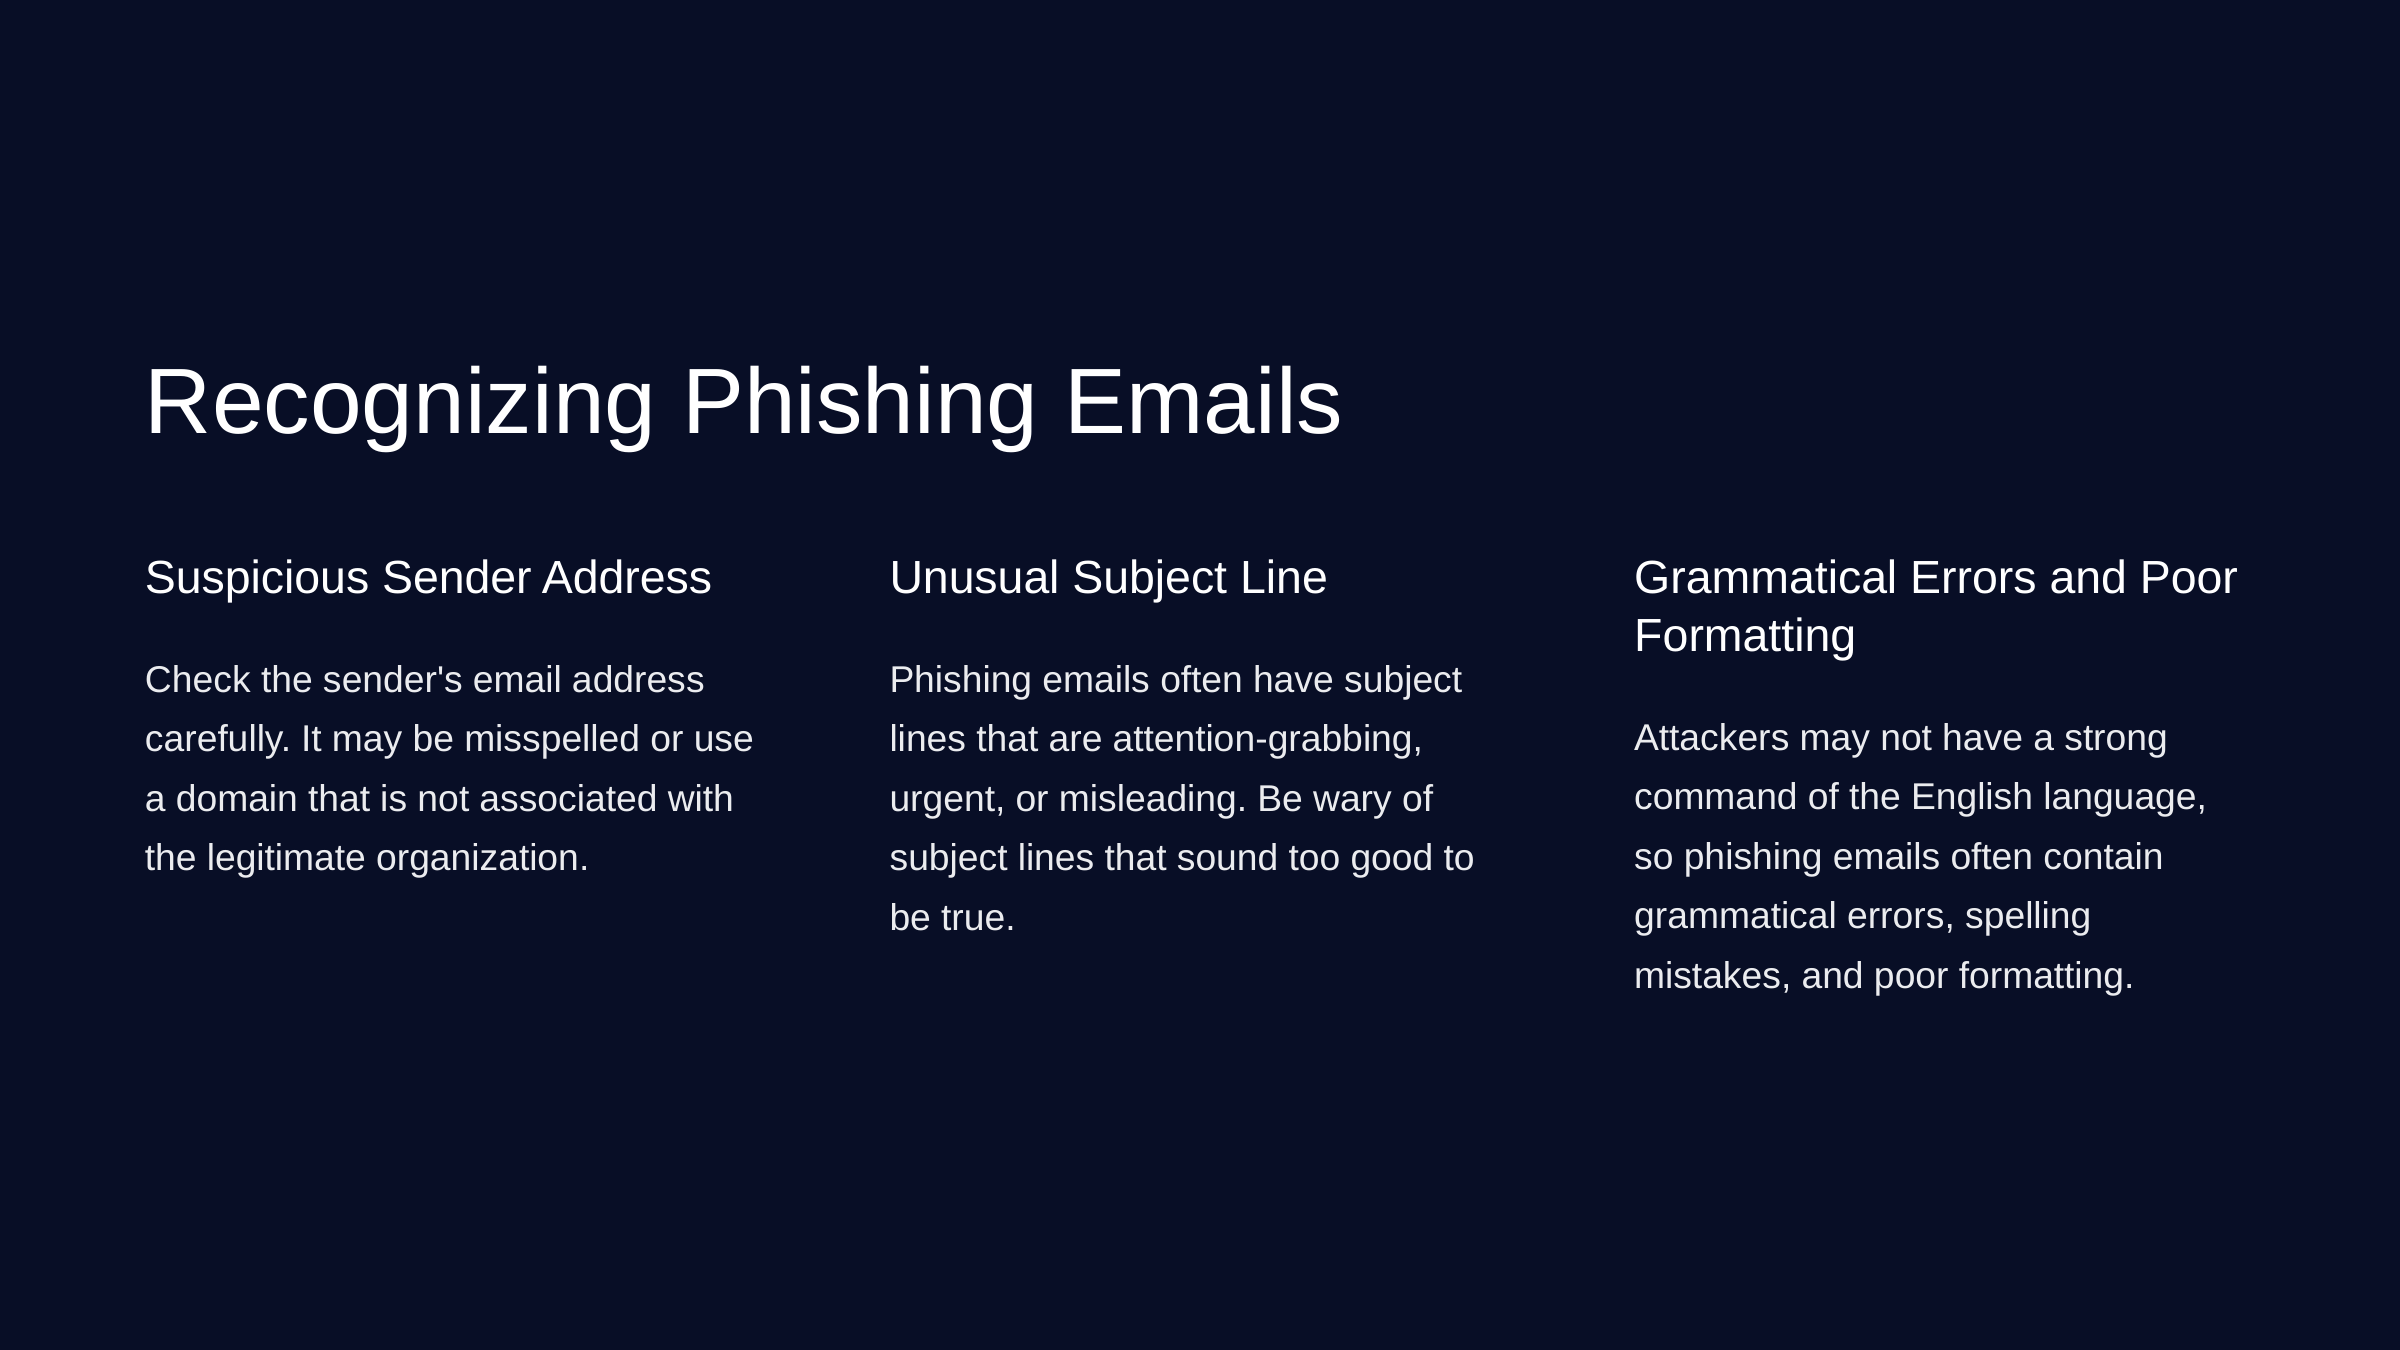

Recognizing Phishing Emails
Suspicious Sender Address
Unusual Subject Line
Grammatical Errors and Poor Formatting
Check the sender's email address carefully. It may be misspelled or use a domain that is not associated with the legitimate organization.
Phishing emails often have subject lines that are attention-grabbing, urgent, or misleading. Be wary of subject lines that sound too good to be true.
Attackers may not have a strong command of the English language, so phishing emails often contain grammatical errors, spelling mistakes, and poor formatting.